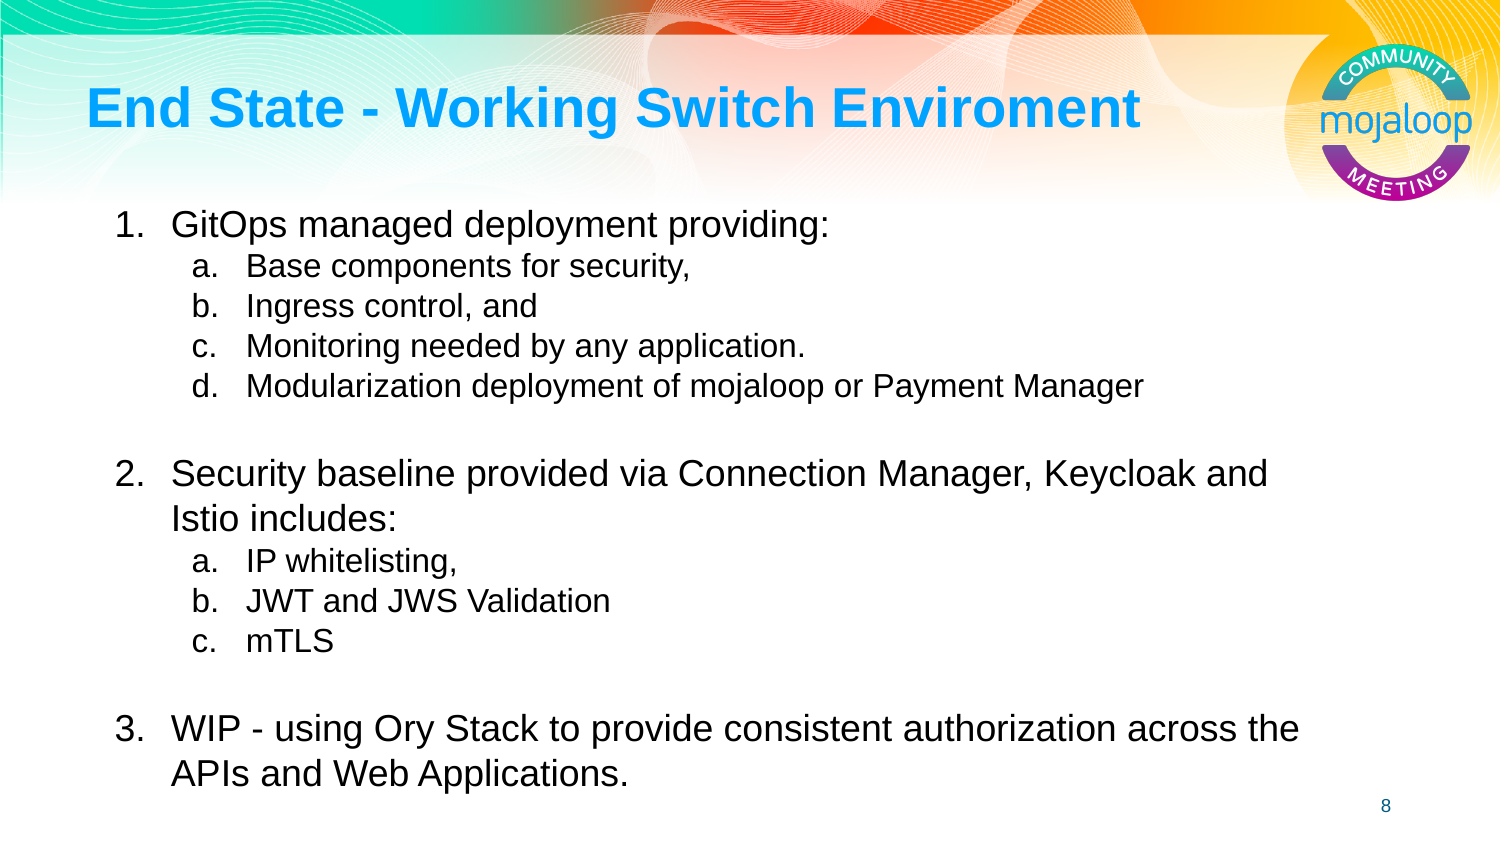

# End State - Working Switch Enviroment
GitOps managed deployment providing:
Base components for security,
Ingress control, and
Monitoring needed by any application.
Modularization deployment of mojaloop or Payment Manager

Security baseline provided via Connection Manager, Keycloak and Istio includes:
IP whitelisting,
JWT and JWS Validation
mTLS

WIP - using Ory Stack to provide consistent authorization across the APIs and Web Applications.

8